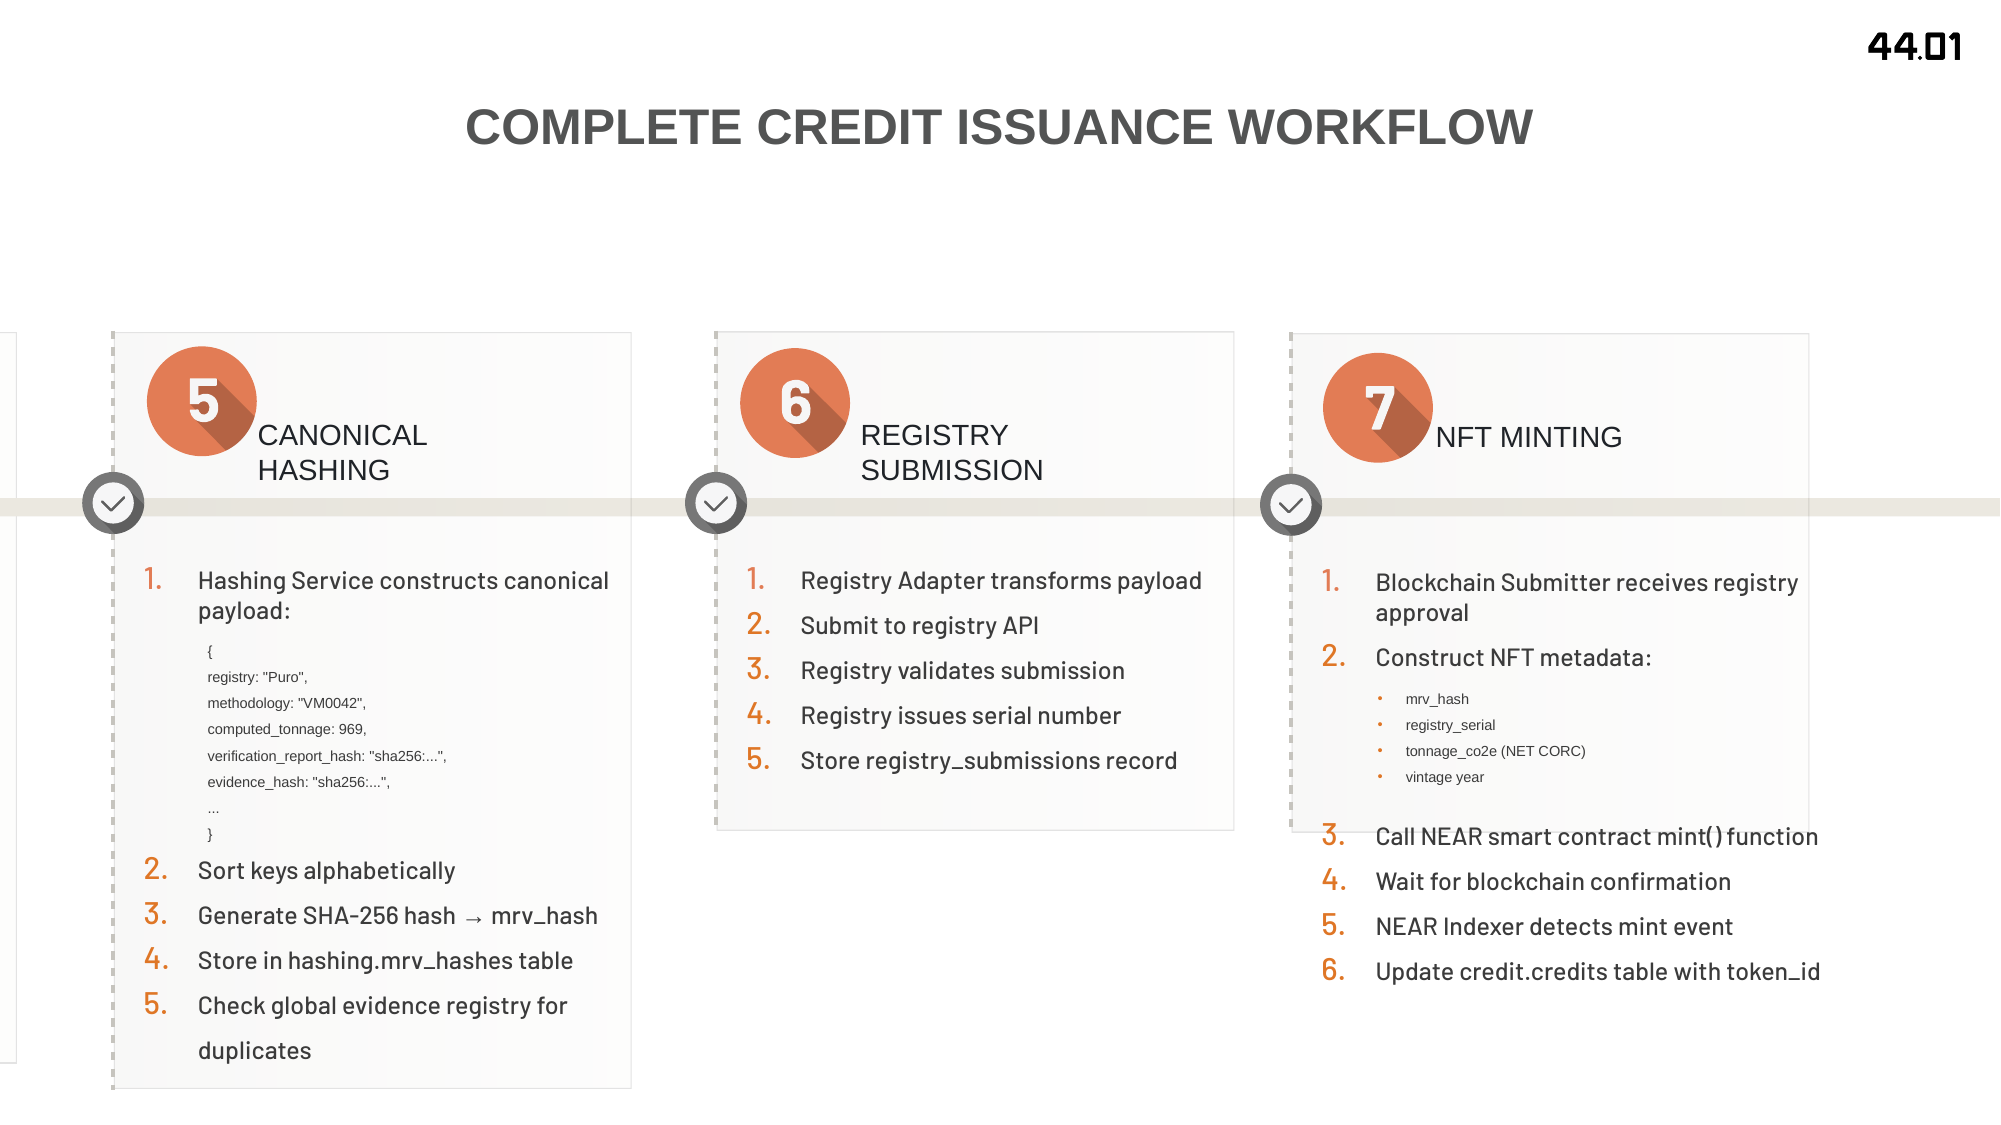

COMPLETE CREDIT ISSUANCE WORKFLOW

SETUP & PLANNING
DATA COLLECTION

COMPUTATION

VERIFICATION

CANONICAL HASHING

REGISTRY SUBMISSION
NFT MINTING

MRV Engine selects registry-specific calculator
Apply methodology formulas:

Compute net tonnage (tCO2e)
Generate computation report
Store results in mrv.mrv_computations table
Assign accredited verifier
Project Creation Data

MRV Data

Verifier may request clarifications
Project manager responds
Generate verification report with signature

Hashing Service constructs canonical payload:

Sort keys alphabetically
Generate SHA-256 hash → mrv_hash
Store in hashing.mrv_hashes table
Check global evidence registry for duplicates
Registry Adapter transforms payload
Submit to registry API
Registry validates submission
Registry issues serial number
Store registry_submissions record
Blockchain Submitter receives registry approval
Construct NFT metadata:

Call NEAR smart contract mint() function
Wait for blockchain confirmation
NEAR Indexer detects mint event
Update credit.credits table with token_id
Tenant creates project
Select target registry (Puro/Isometric)
Choose methodology
Platform loads registry requirements
Gap analysis shows missing evidence/data
Project manager plans data collection

Deploy sensors/measurement equipment
Collect monitoring data
Upload evidence artifacts:

Validate against registry schema
Store in platform (PostgreSQL + S3)

General Information
Project Design
Facilities
{
registry: "Puro",
methodology: "VM0042",
computed_tonnage: 969,
verification_report_hash: "sha256:...",
evidence_hash: "sha256:...",
...
}

Calculate baseline emissions
Calculate project emissions
Calculate gross removal
Apply leakage deduction (e.g., 5%)
Apply buffer deduction (e.g., 15%)

mrv_hash
registry_serial
tonnage_co2e (NET CORC)
vintage year

Lab analysis reports
QA/QC procedures
Baseline assessments
Life Cycle Assessment
Project Emissions
GHG Statements
Removal Data